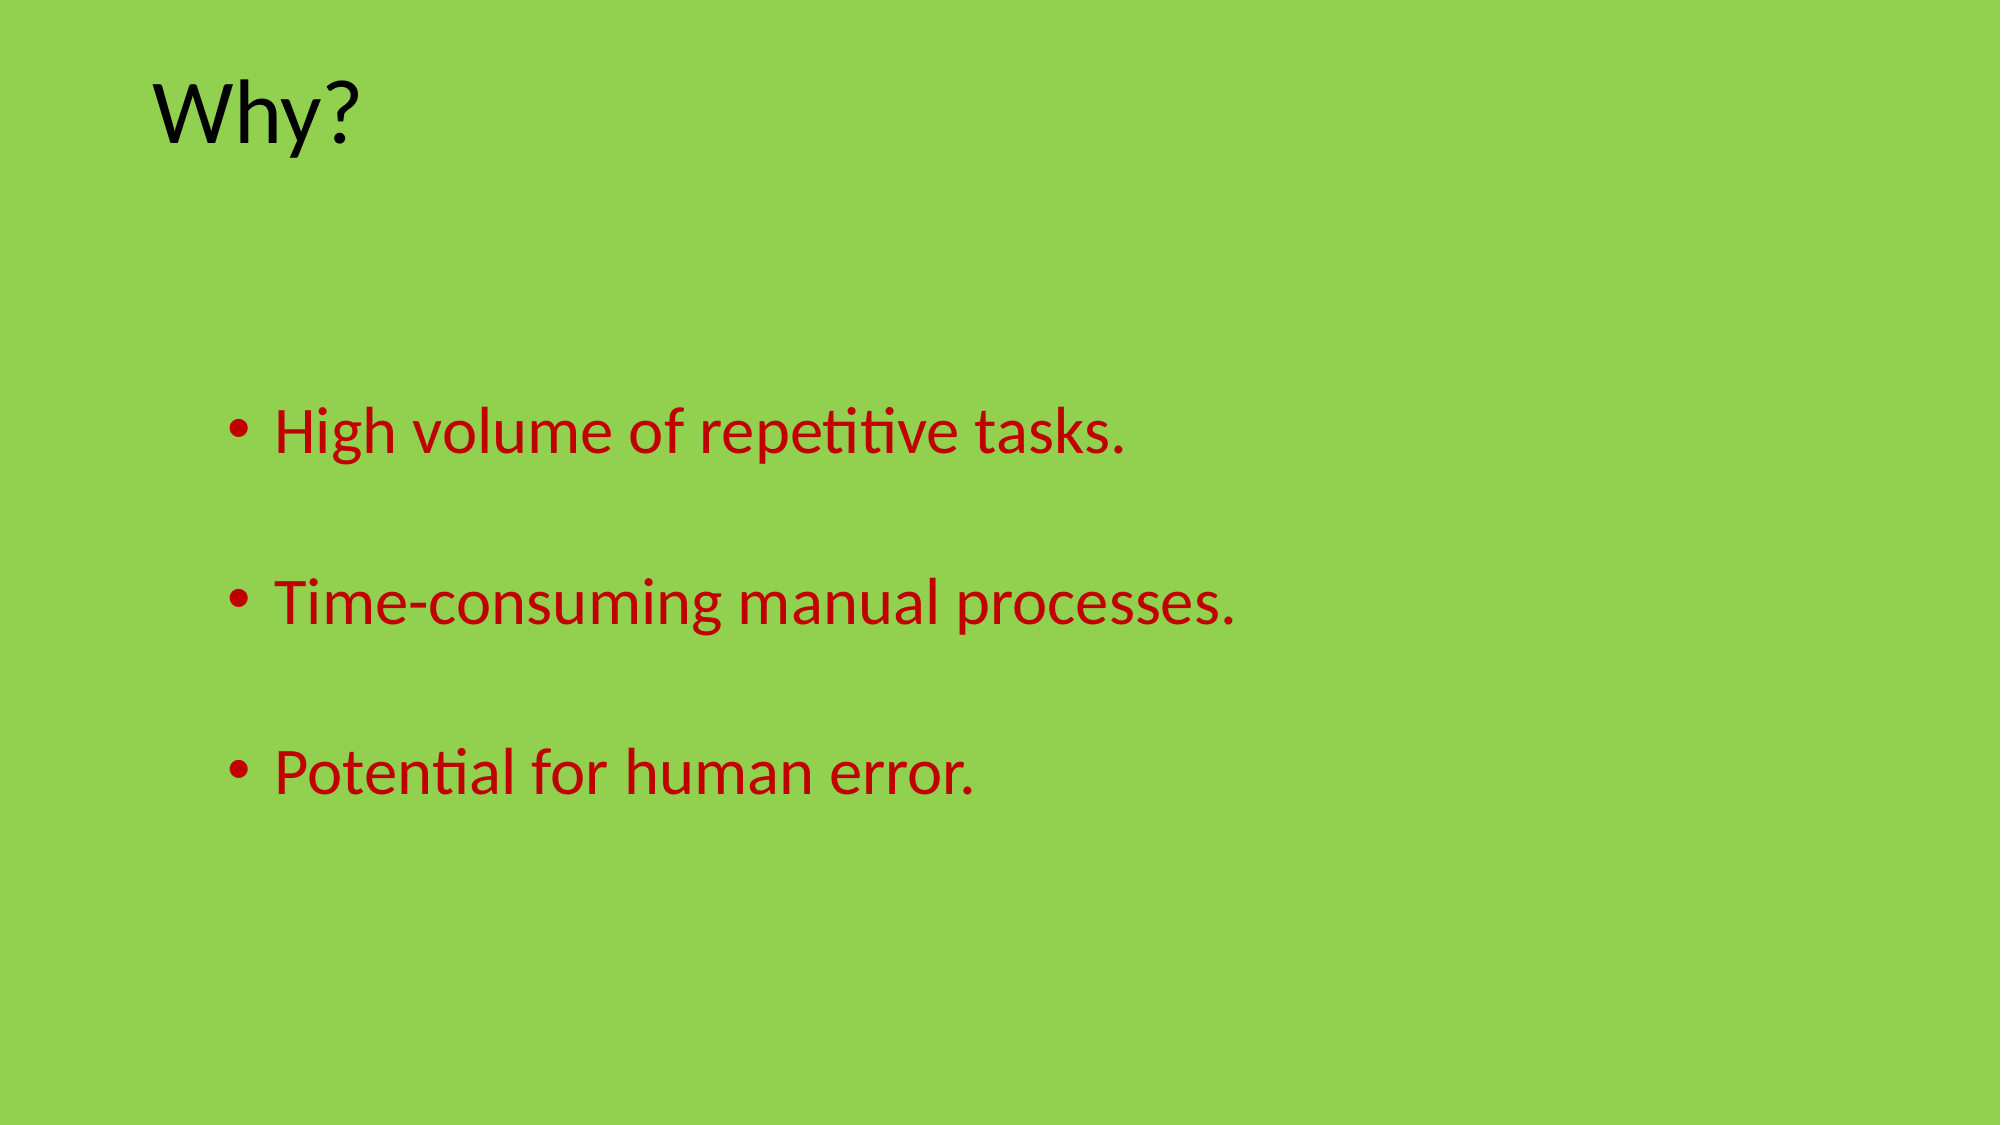

# Why?
High volume of repetitive tasks.
Time-consuming manual processes.
Potential for human error.